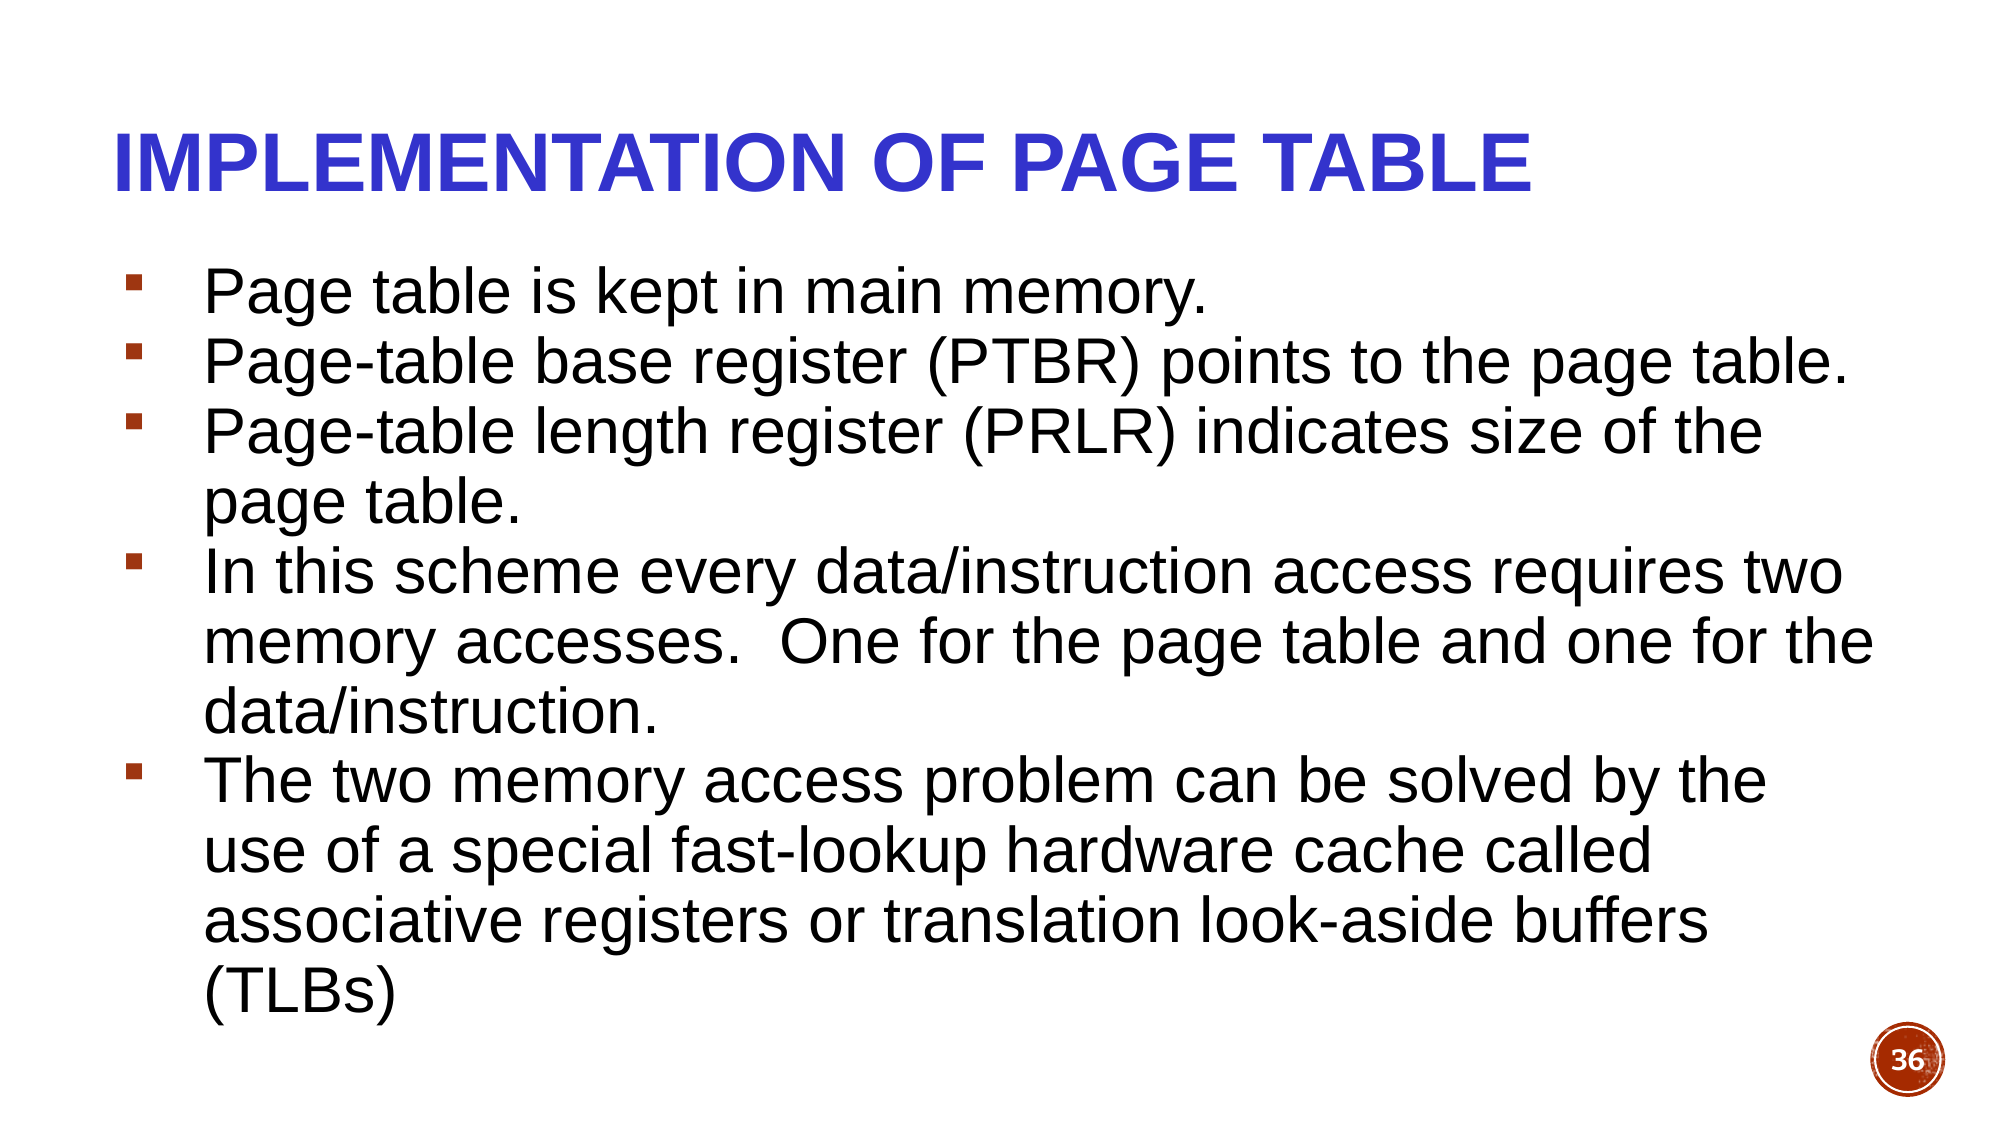

# Implementation of Page Table
Page table is kept in main memory.
Page-table base register (PTBR) points to the page table.
Page-table length register (PRLR) indicates size of the page table.
In this scheme every data/instruction access requires two memory accesses.  One for the page table and one for the data/instruction.
The two memory access problem can be solved by the use of a special fast-lookup hardware cache called associative registers or translation look-aside buffers (TLBs)
36